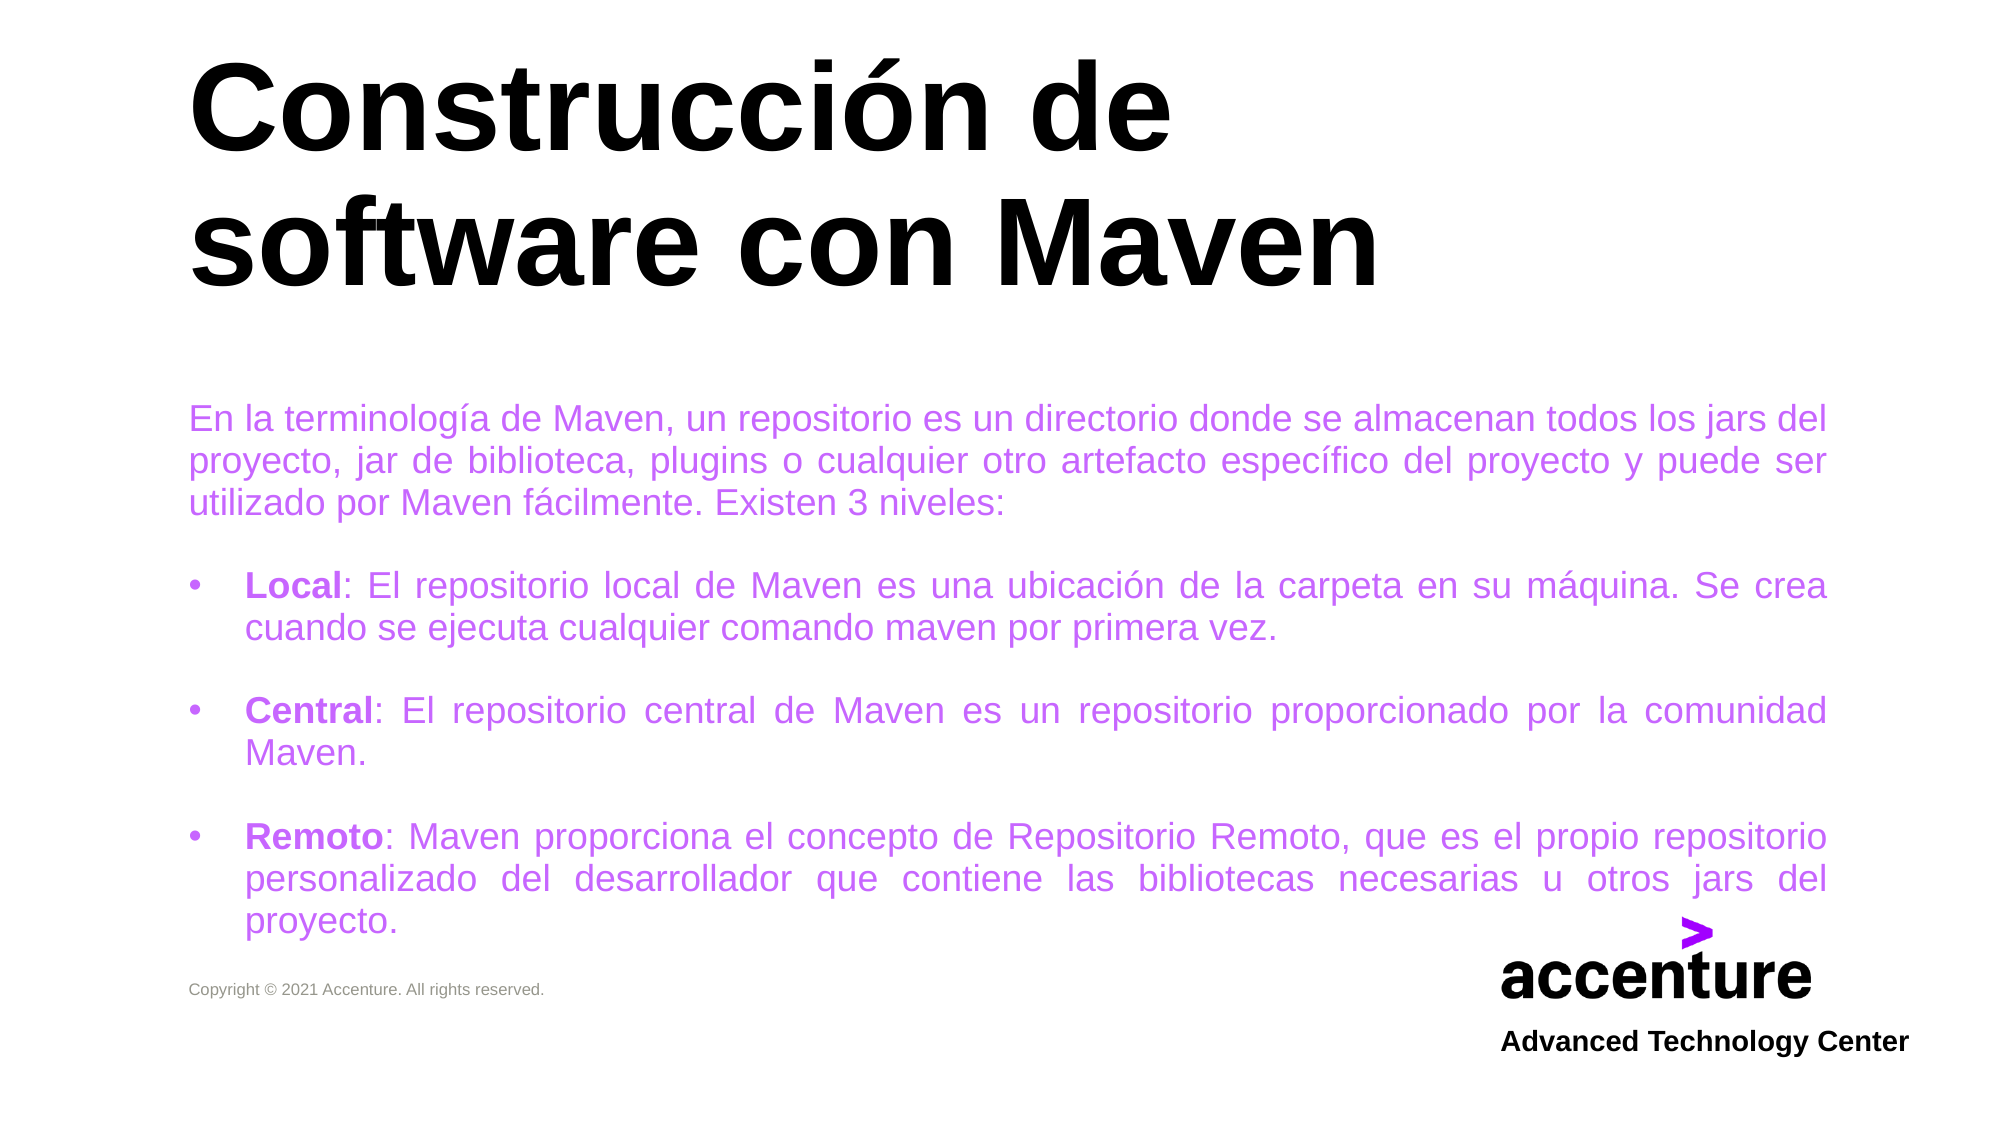

# Construcción de software con Maven
En la terminología de Maven, un repositorio es un directorio donde se almacenan todos los jars del proyecto, jar de biblioteca, plugins o cualquier otro artefacto específico del proyecto y puede ser utilizado por Maven fácilmente. Existen 3 niveles:

Local: El repositorio local de Maven es una ubicación de la carpeta en su máquina. Se crea cuando se ejecuta cualquier comando maven por primera vez.

Central: El repositorio central de Maven es un repositorio proporcionado por la comunidad Maven.

Remoto: Maven proporciona el concepto de Repositorio Remoto, que es el propio repositorio personalizado del desarrollador que contiene las bibliotecas necesarias u otros jars del proyecto.